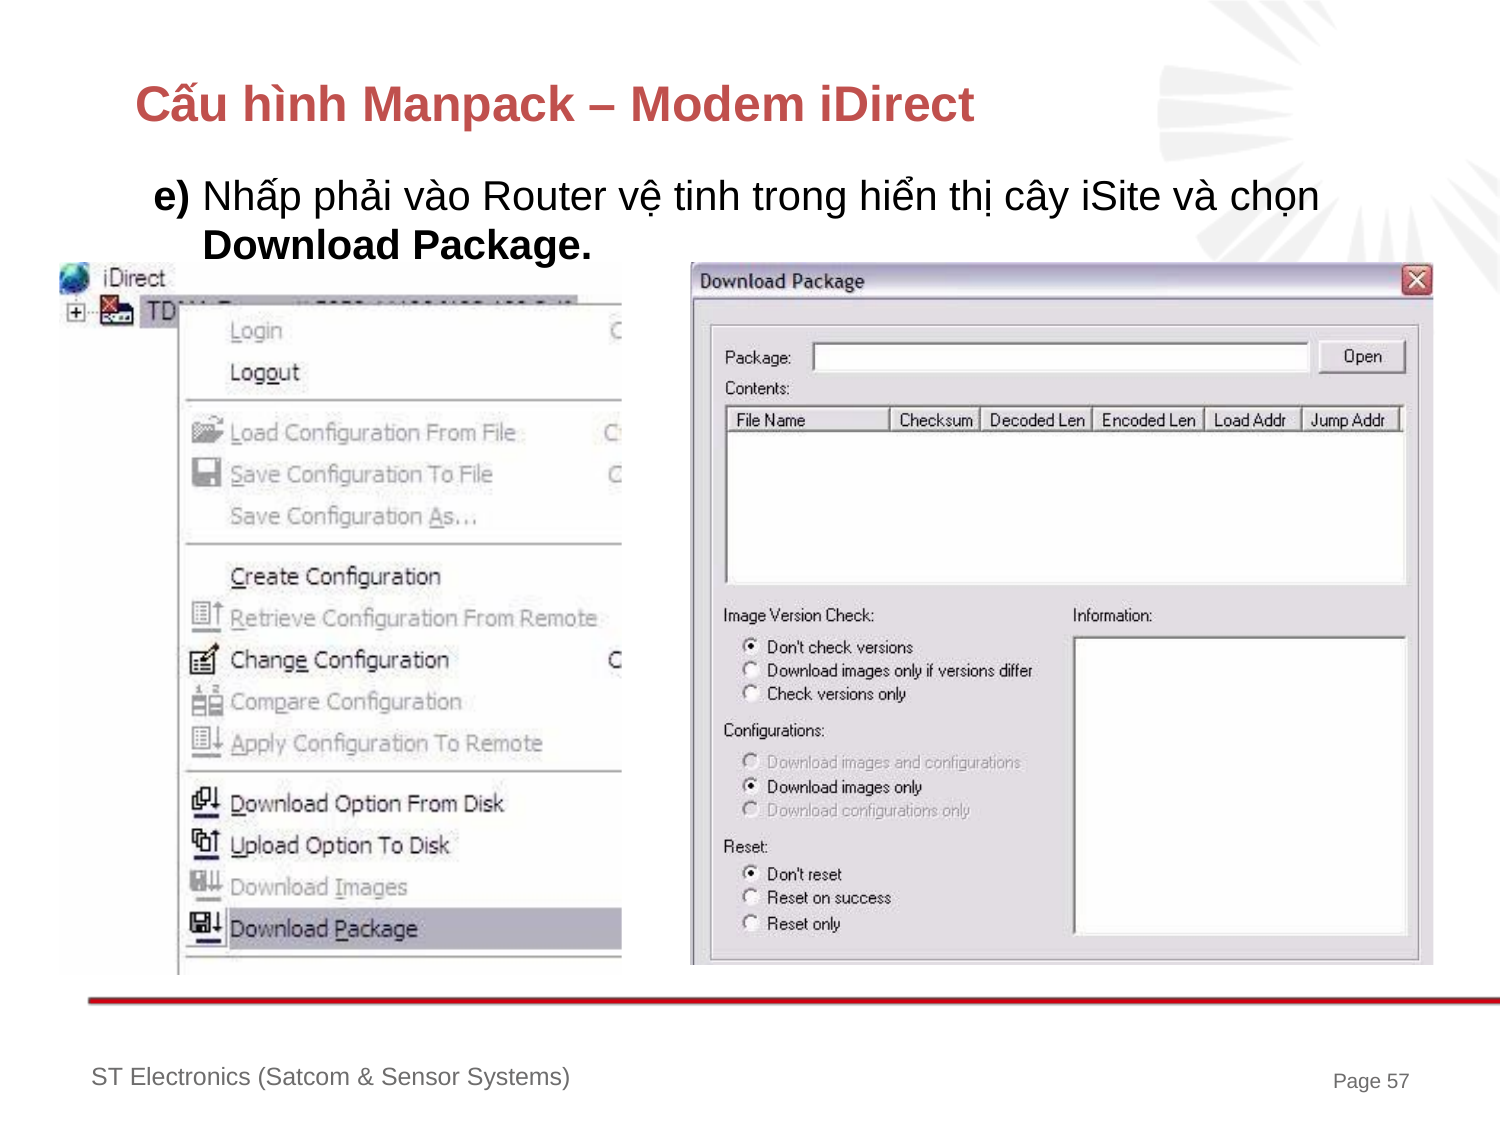

# Cấu hình Manpack – Modem iDirect
e) Nhấp phải vào Router vệ tinh trong hiển thị cây iSite và chọn
Download Package.

ST Electronics (Satcom & Sensor Systems)
Page 57